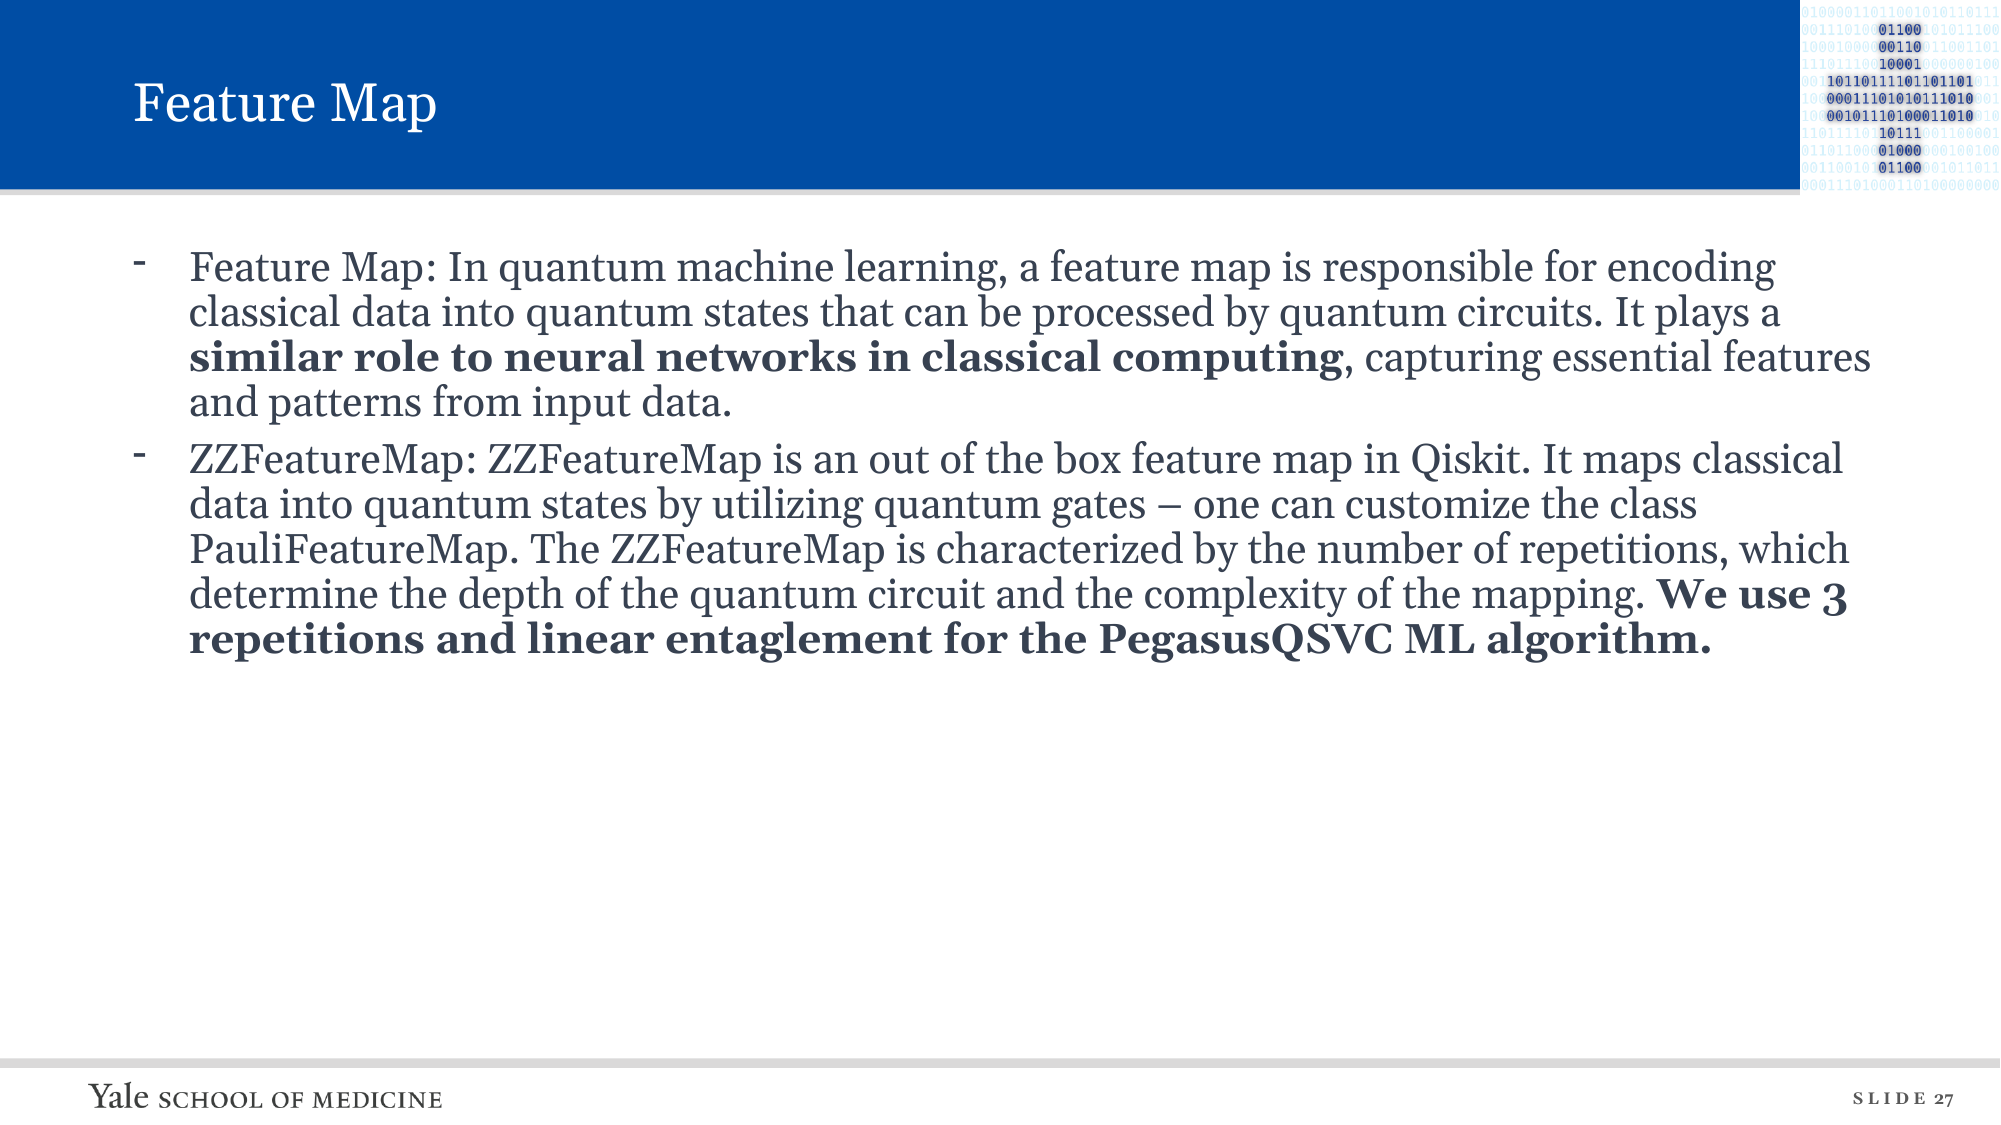

# Feature Map
Feature Map: In quantum machine learning, a feature map is responsible for encoding classical data into quantum states that can be processed by quantum circuits. It plays a similar role to neural networks in classical computing, capturing essential features and patterns from input data.
ZZFeatureMap: ZZFeatureMap is an out of the box feature map in Qiskit. It maps classical data into quantum states by utilizing quantum gates – one can customize the class PauliFeatureMap. The ZZFeatureMap is characterized by the number of repetitions, which determine the depth of the quantum circuit and the complexity of the mapping. We use 3 repetitions and linear entaglement for the PegasusQSVC ML algorithm.